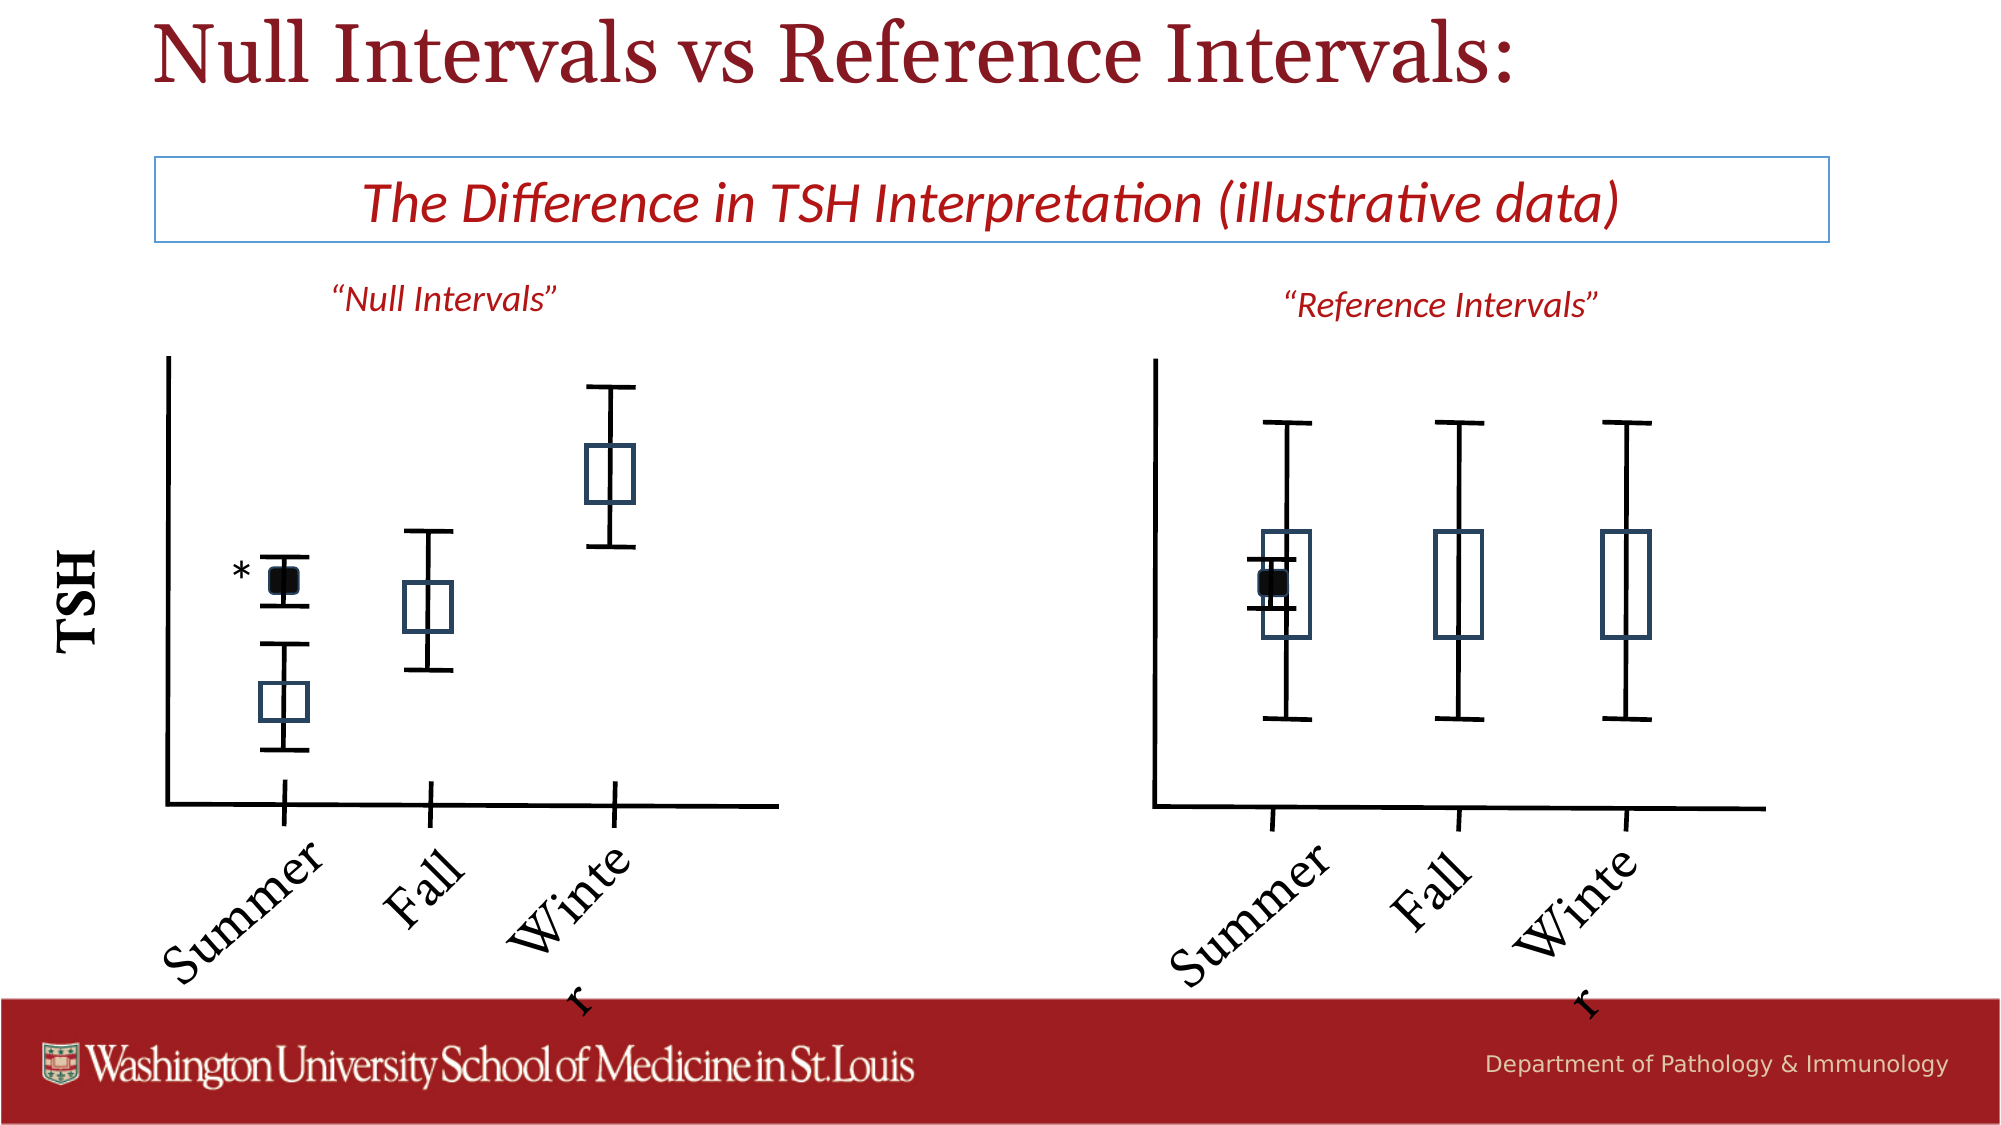

Null Intervals vs Reference Intervals:
The Difference in TSH Interpretation (illustrative data)

“Null Intervals”
“Reference Intervals”

*

TSH

Fall
Fall
Winter
Winter
Summer
Summer